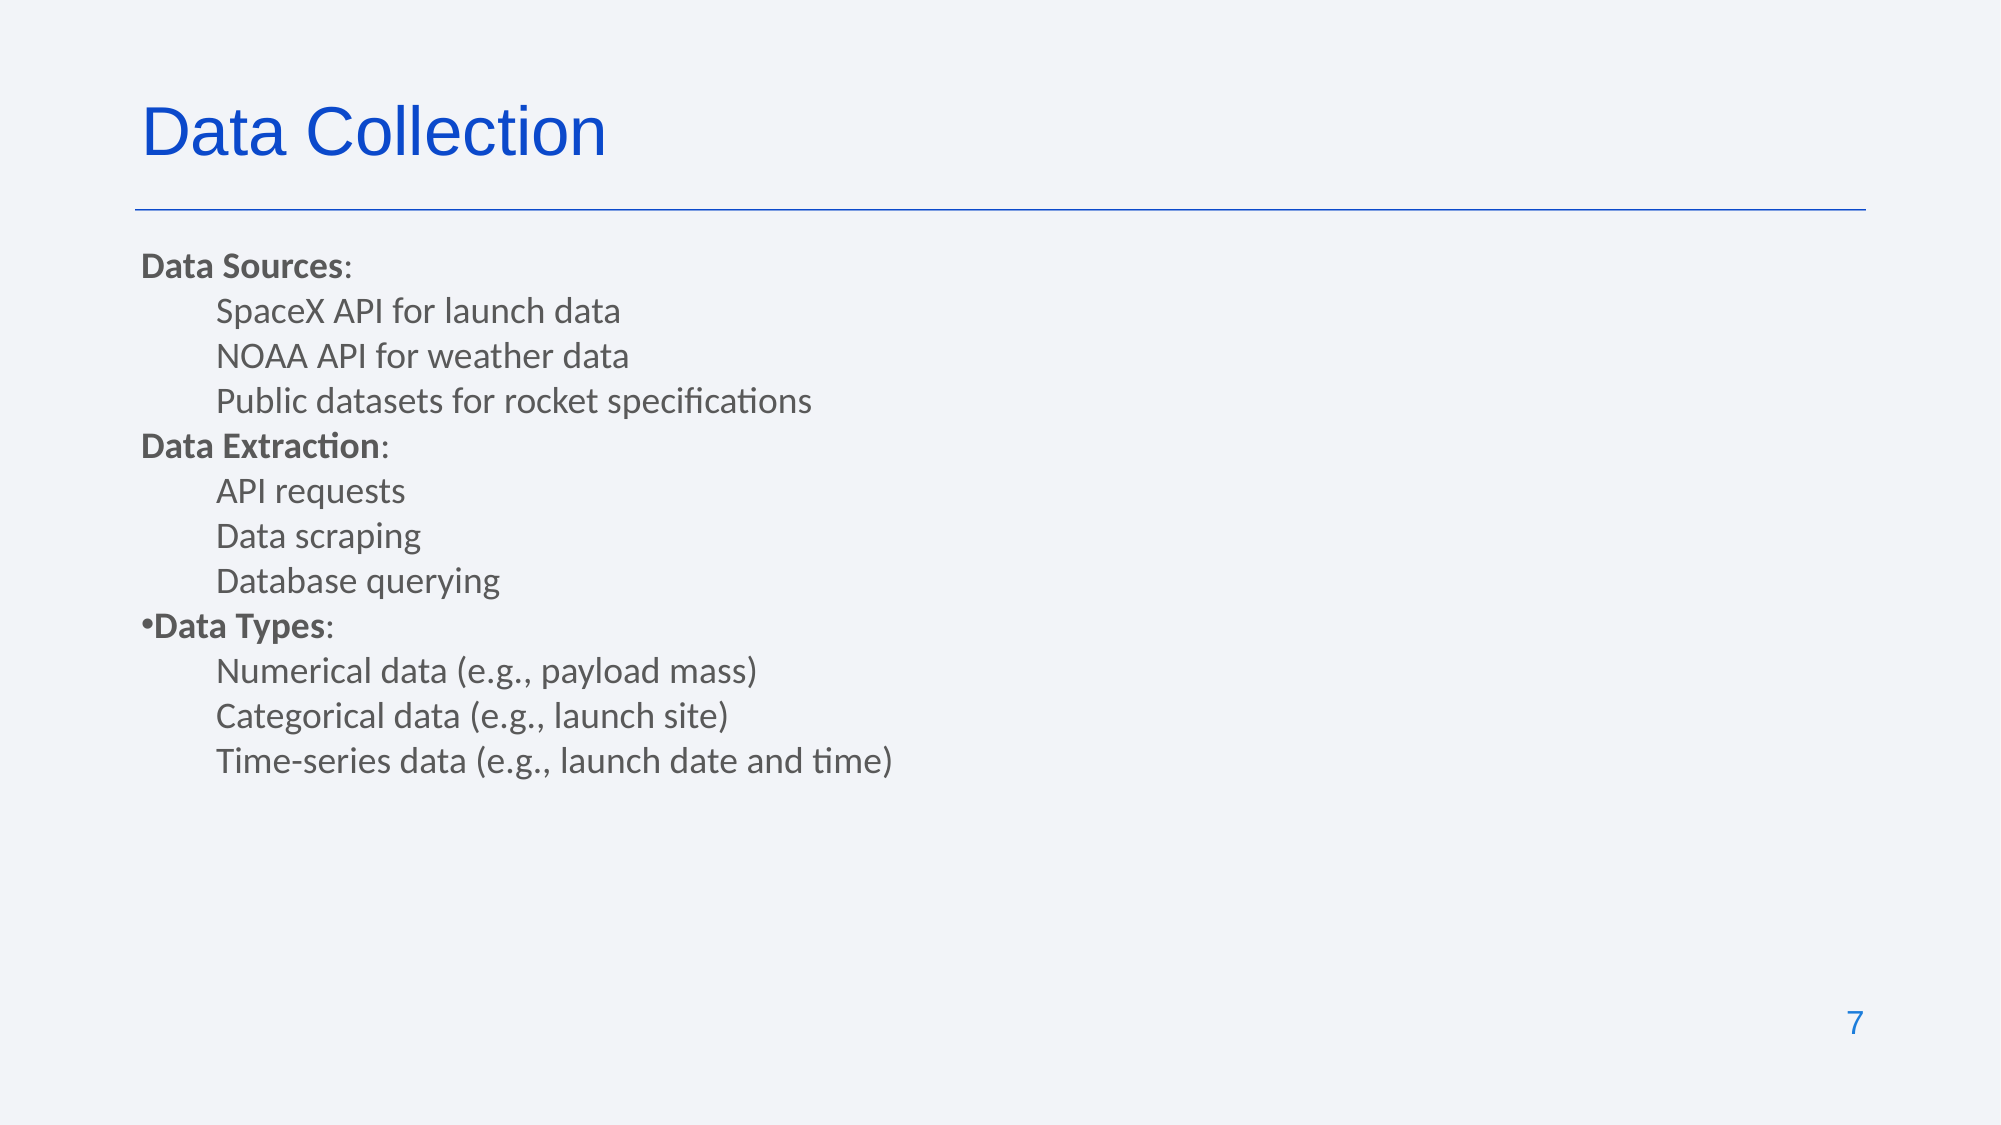

Data Collection
Data Sources:
SpaceX API for launch data
NOAA API for weather data
Public datasets for rocket specifications
Data Extraction:
API requests
Data scraping
Database querying
Data Types:
Numerical data (e.g., payload mass)
Categorical data (e.g., launch site)
Time-series data (e.g., launch date and time)

7